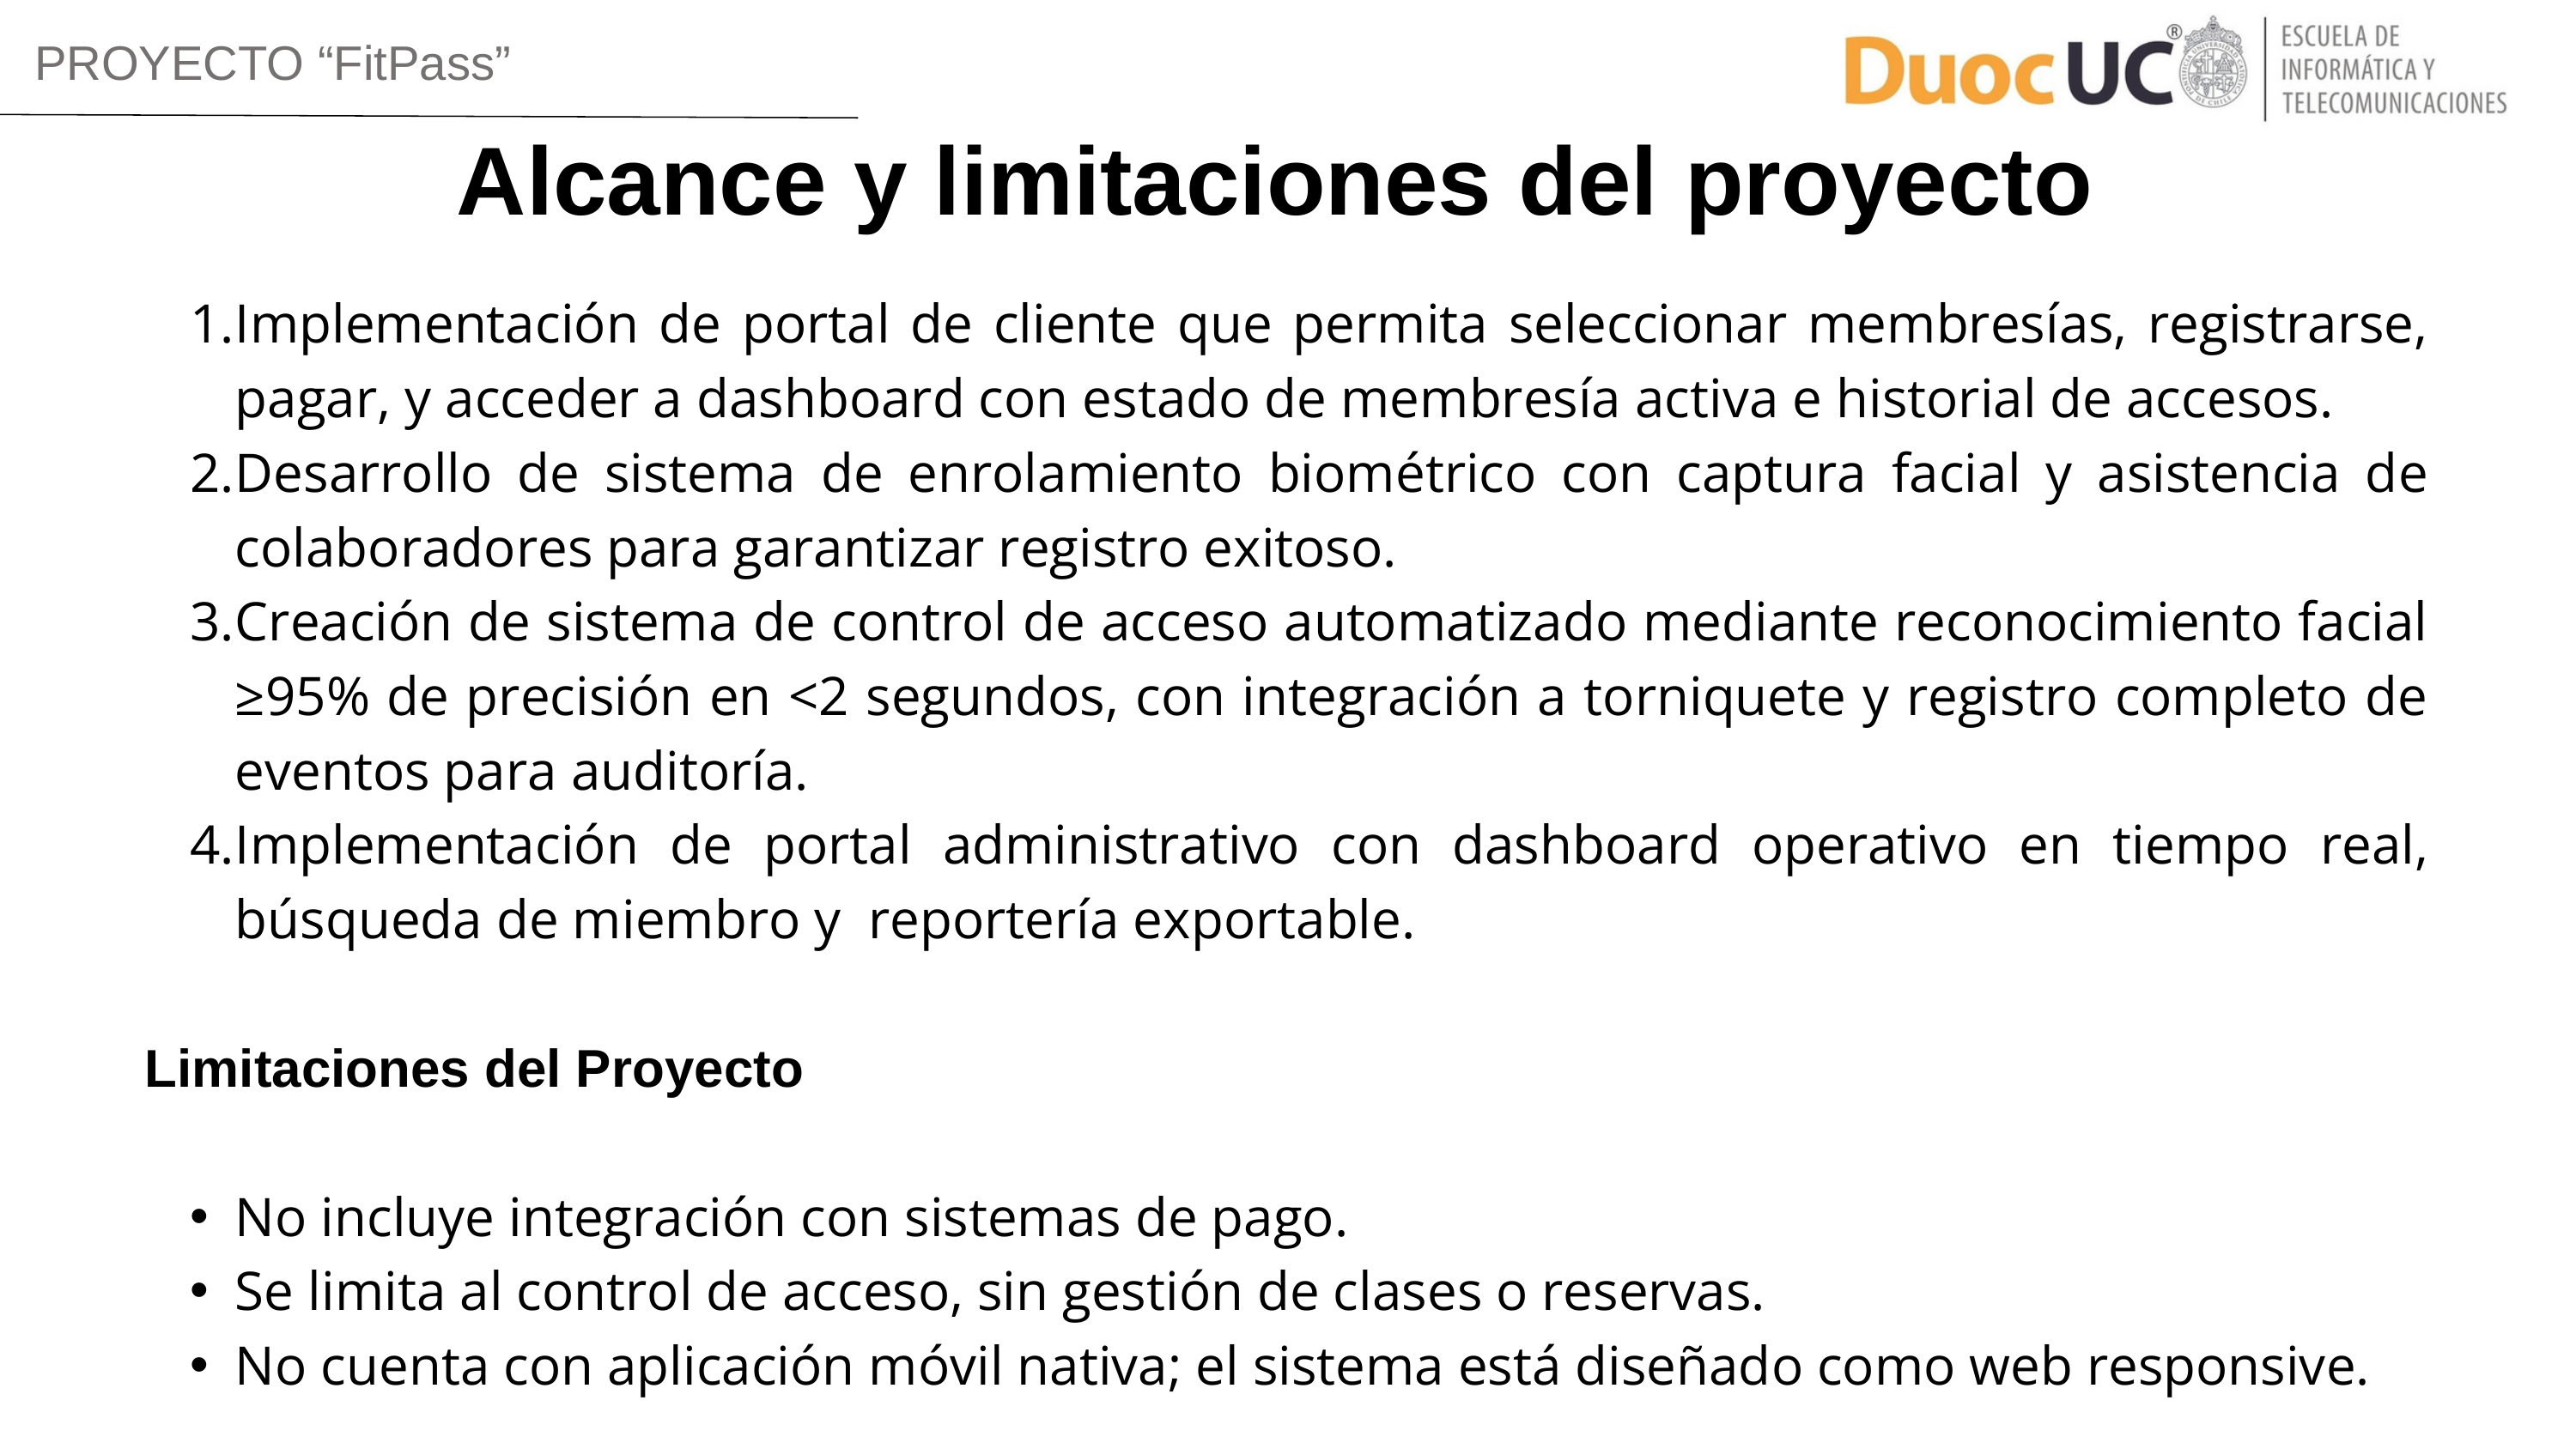

PROYECTO “FitPass”

Alcance y limitaciones del proyecto
Implementación de portal de cliente que permita seleccionar membresías, registrarse, pagar, y acceder a dashboard con estado de membresía activa e historial de accesos.
Desarrollo de sistema de enrolamiento biométrico con captura facial y asistencia de colaboradores para garantizar registro exitoso.
Creación de sistema de control de acceso automatizado mediante reconocimiento facial ≥95% de precisión en <2 segundos, con integración a torniquete y registro completo de eventos para auditoría.
Implementación de portal administrativo con dashboard operativo en tiempo real, búsqueda de miembro y  reportería exportable.

Limitaciones del Proyecto

No incluye integración con sistemas de pago.
Se limita al control de acceso, sin gestión de clases o reservas.
No cuenta con aplicación móvil nativa; el sistema está diseñado como web responsive.